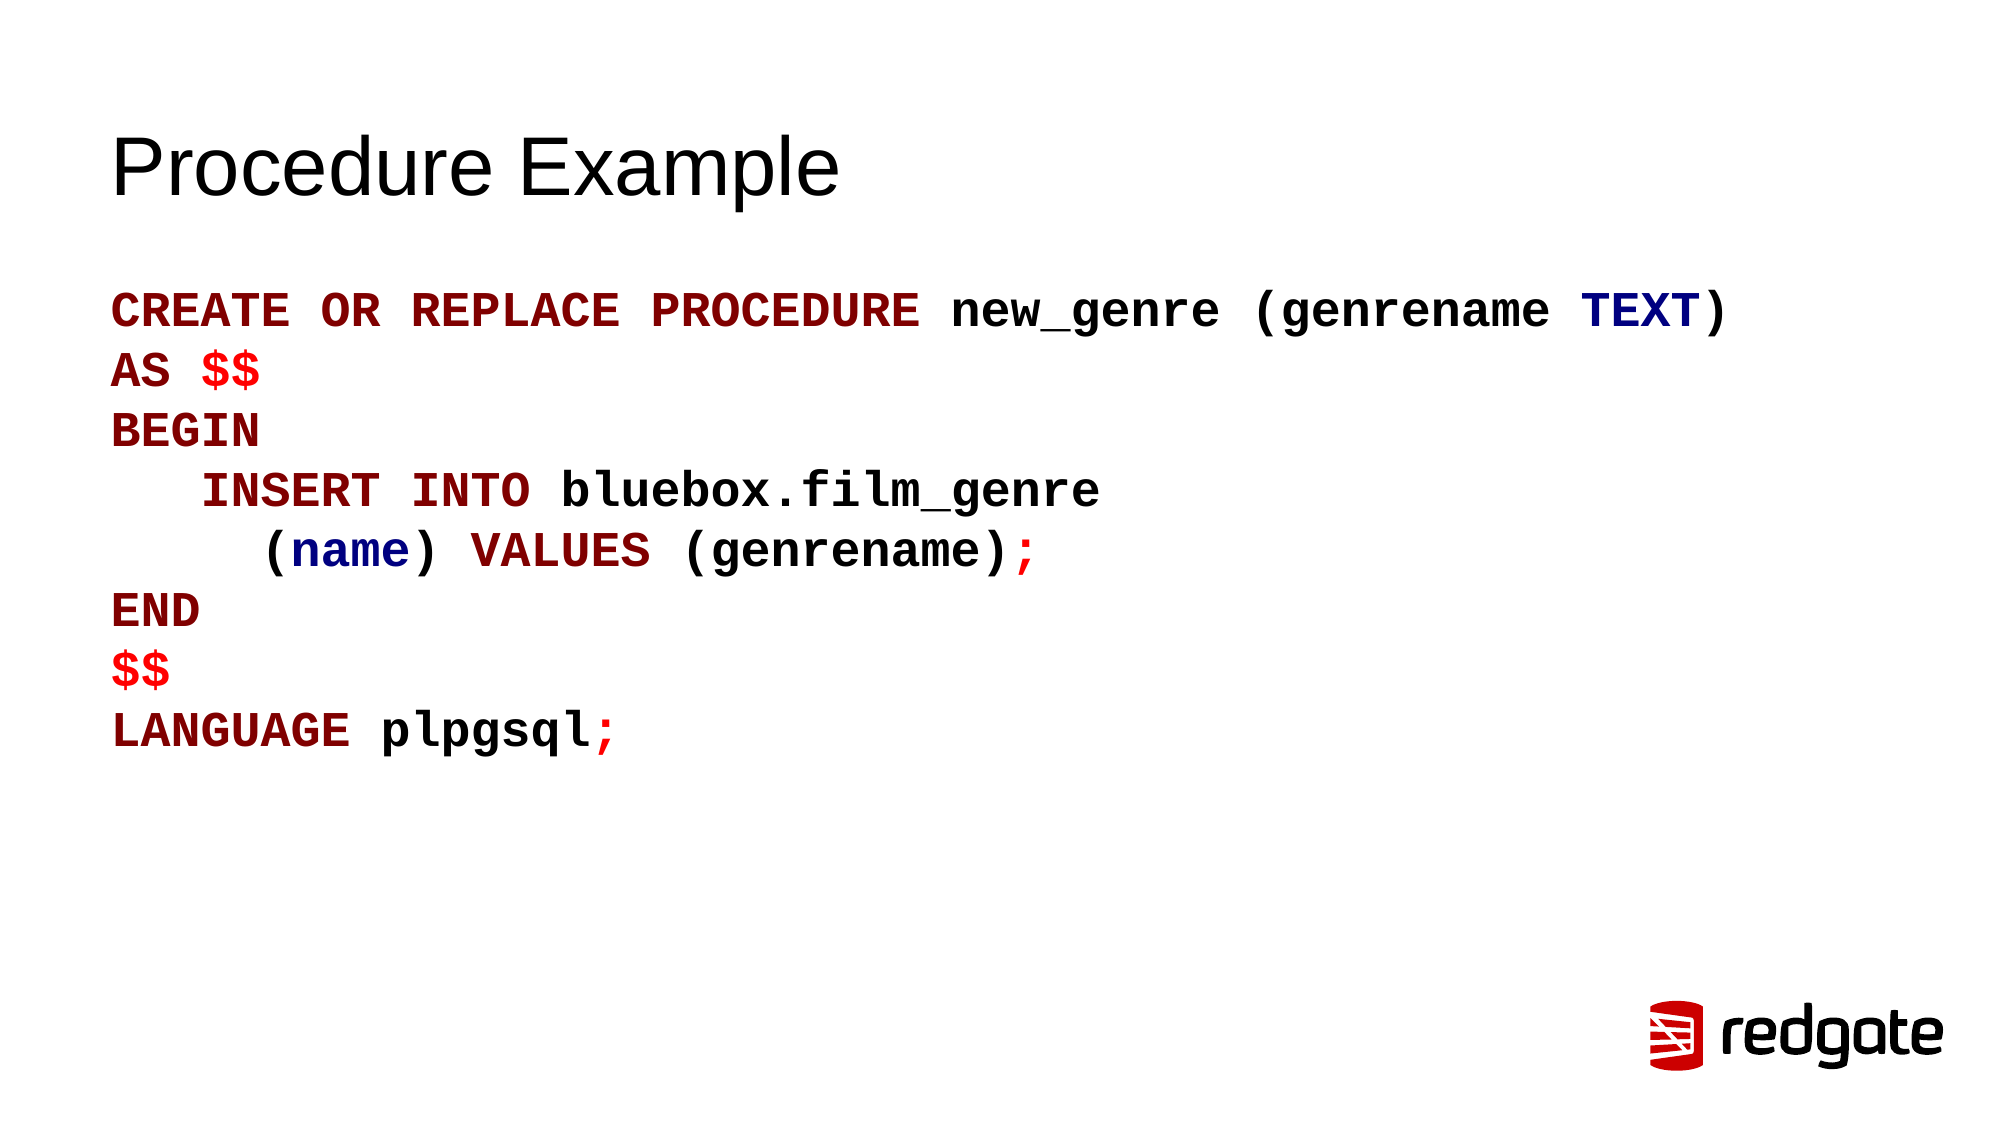

# Procedure Example
CREATE OR REPLACE PROCEDURE new_genre (genrename TEXT)
AS $$
BEGIN
   INSERT INTO bluebox.film_genre
     (name) VALUES (genrename);
END
$$
LANGUAGE plpgsql;